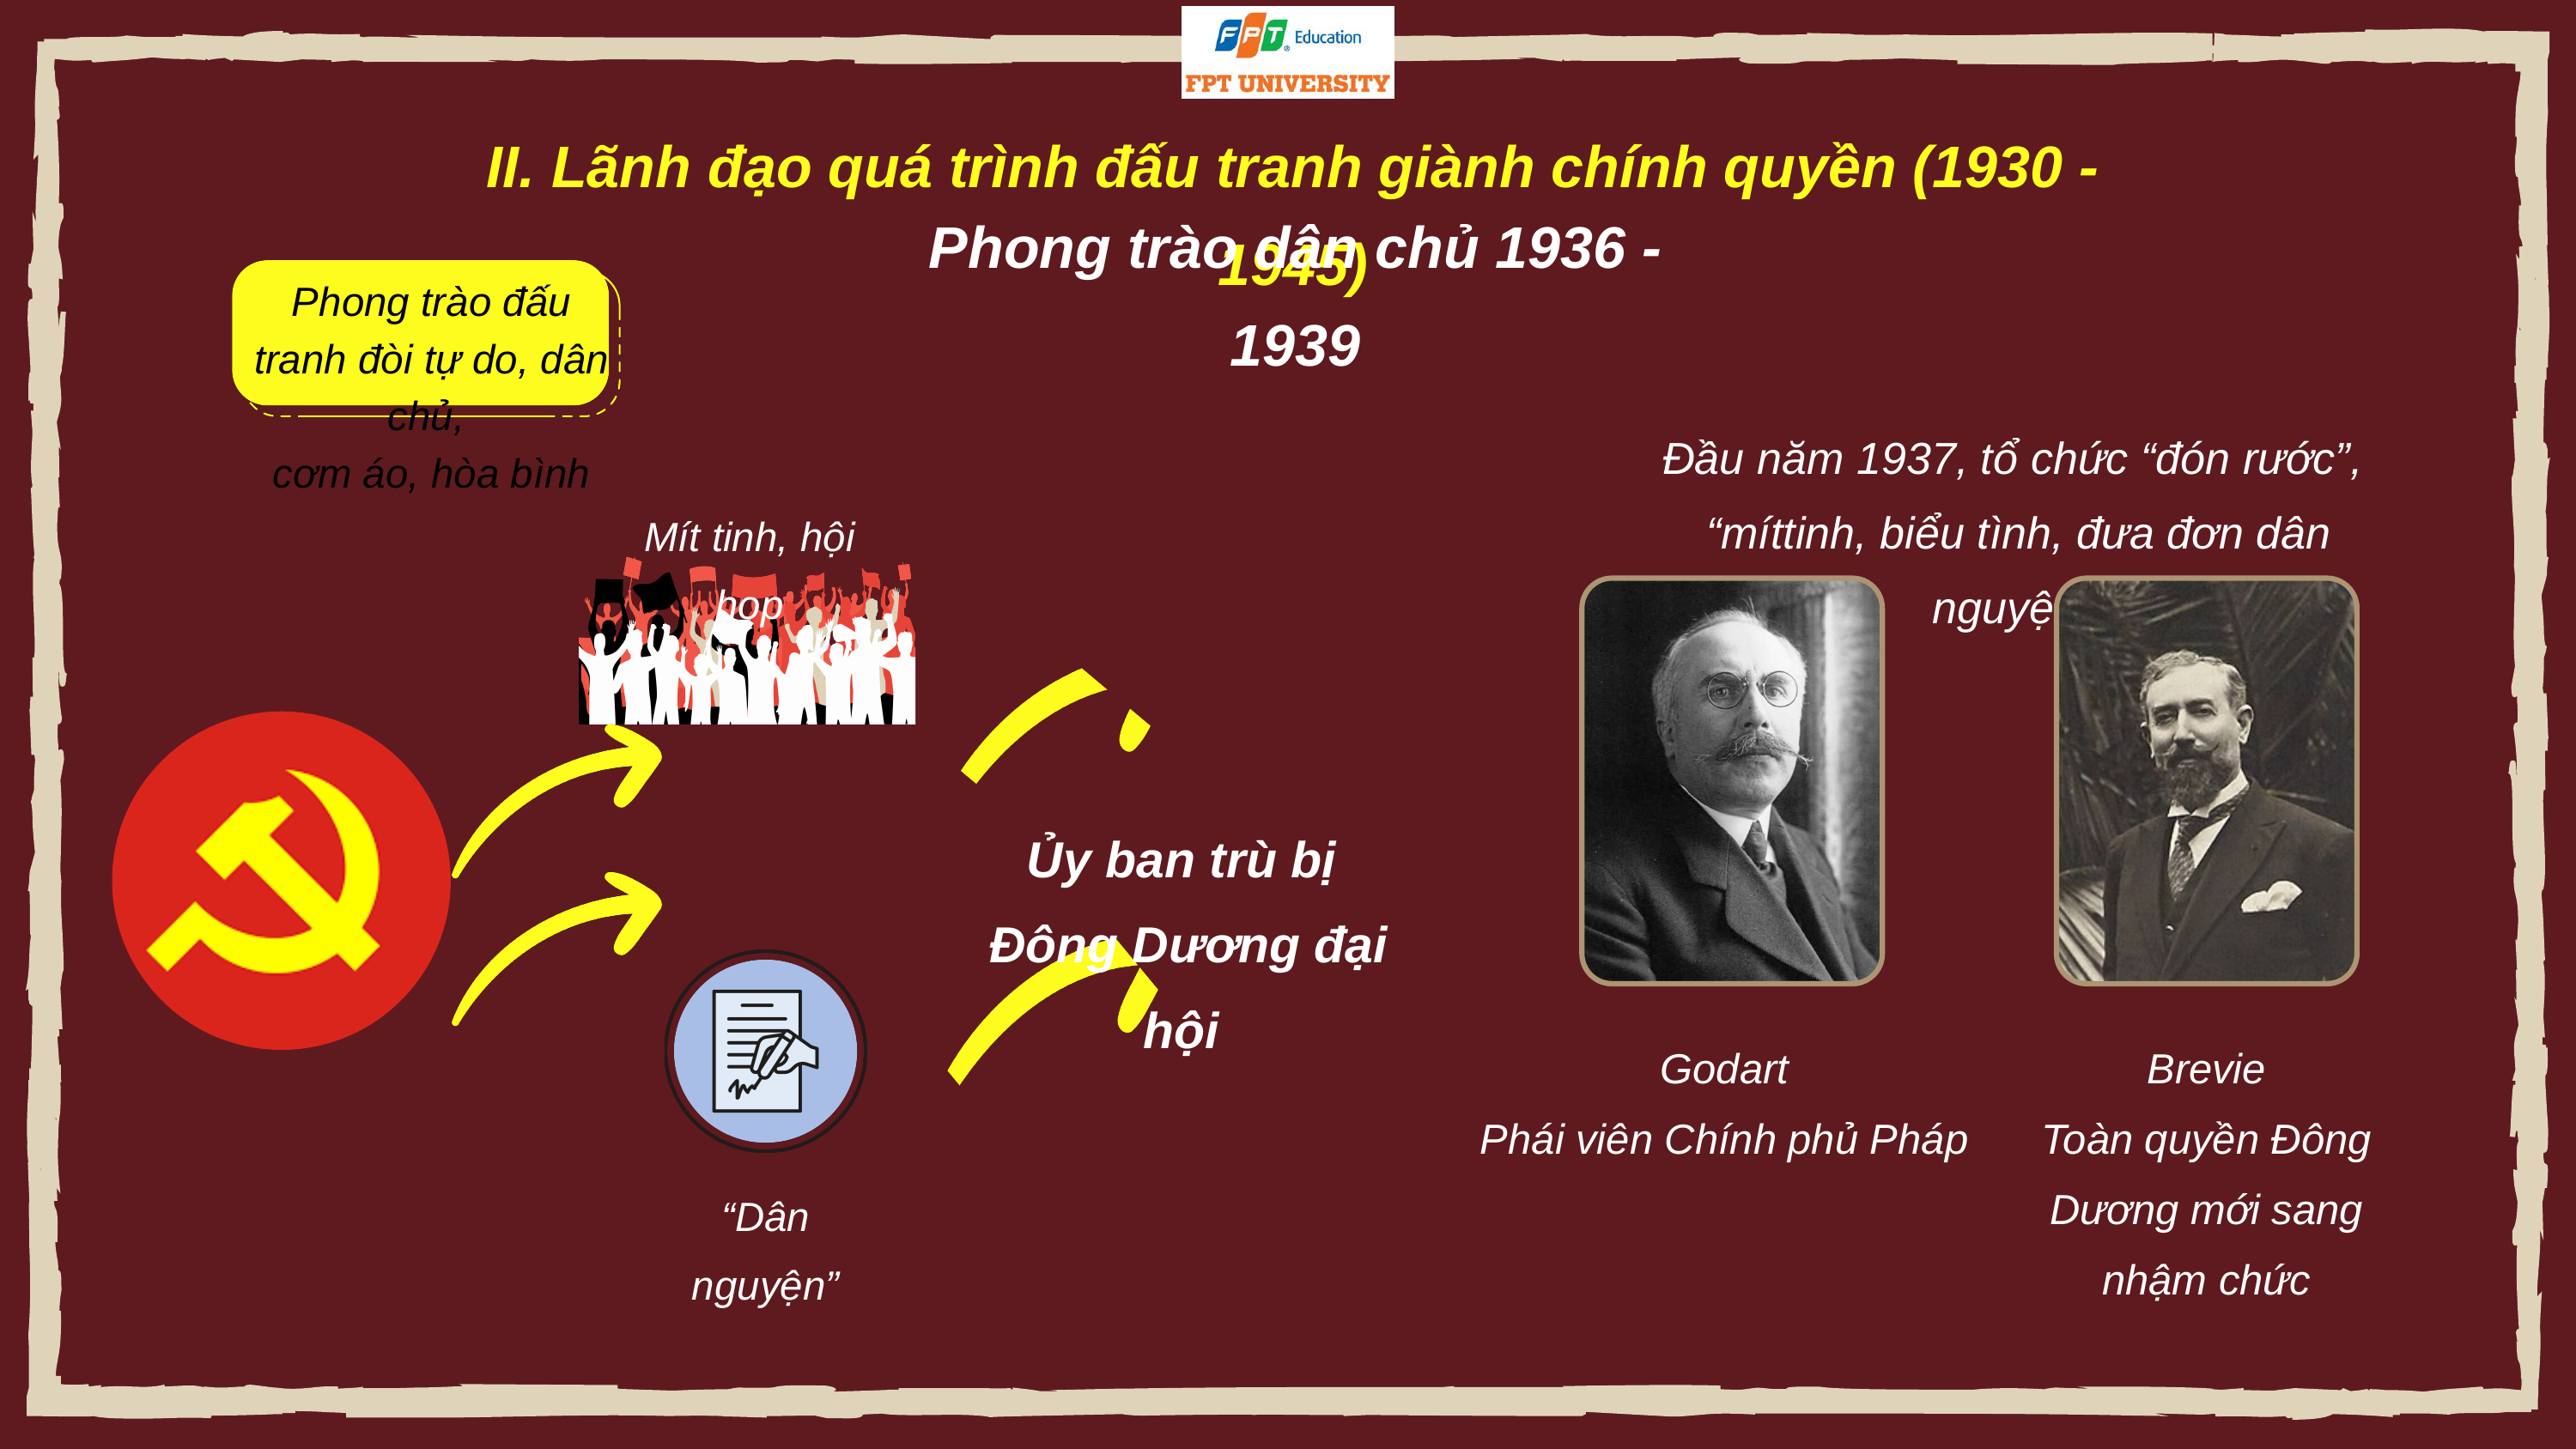

II. Lãnh đạo quá trình đấu tranh giành chính quyền (1930 - 1945)
Phong trào dân chủ 1936 - 1939

Phong trào đấu tranh đòi tự do, dân chủ,
cơm áo, hòa bình
Đầu năm 1937, tổ chức “đón rước”,
 “míttinh, biểu tình, đưa đơn dân nguyện”
Mít tinh, hội họp

Ủy ban trù bị
 Đông Dương đại hội

Godart
Phái viên Chính phủ Pháp
Brevie
Toàn quyền Đông Dương mới sang nhậm chức
“Dân nguyện”